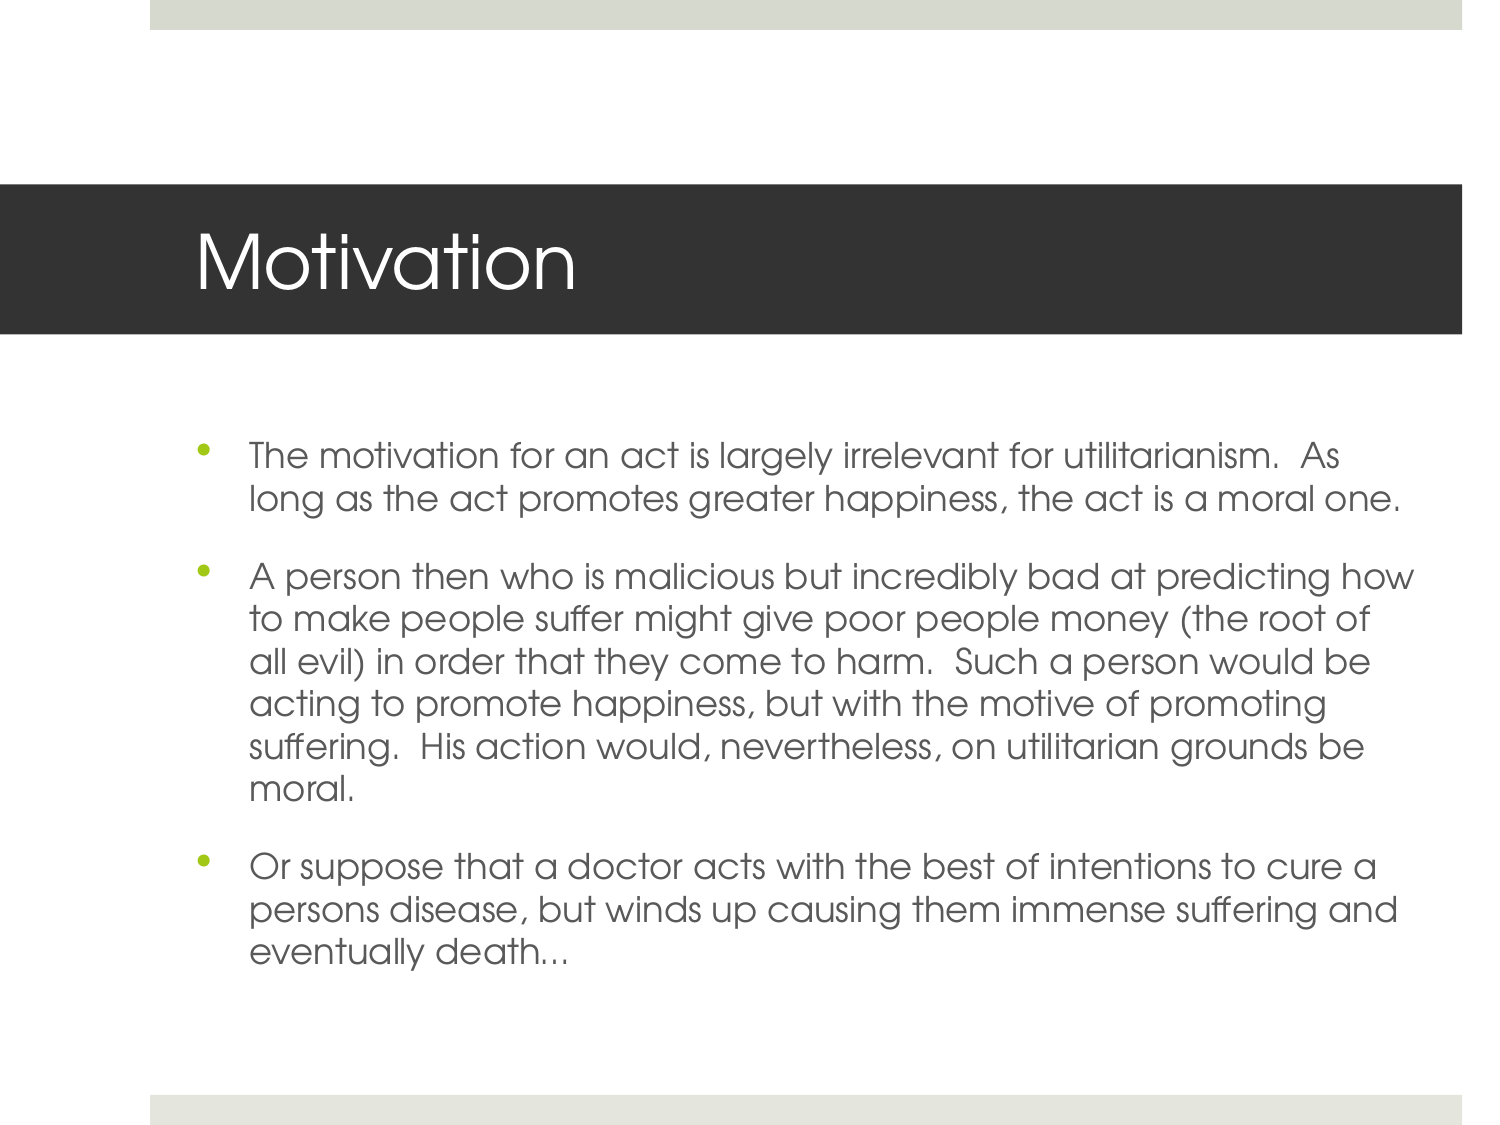

# Motivation
The motivation for an act is largely irrelevant for utilitarianism.  As long as the act promotes greater happiness, the act is a moral one.
A person then who is malicious but incredibly bad at predicting how to make people suffer might give poor people money (the root of all evil) in order that they come to harm.  Such a person would be acting to promote happiness, but with the motive of promoting suffering.  His action would, nevertheless, on utilitarian grounds be moral.
Or suppose that a doctor acts with the best of intentions to cure a persons disease, but winds up causing them immense suffering and eventually death…